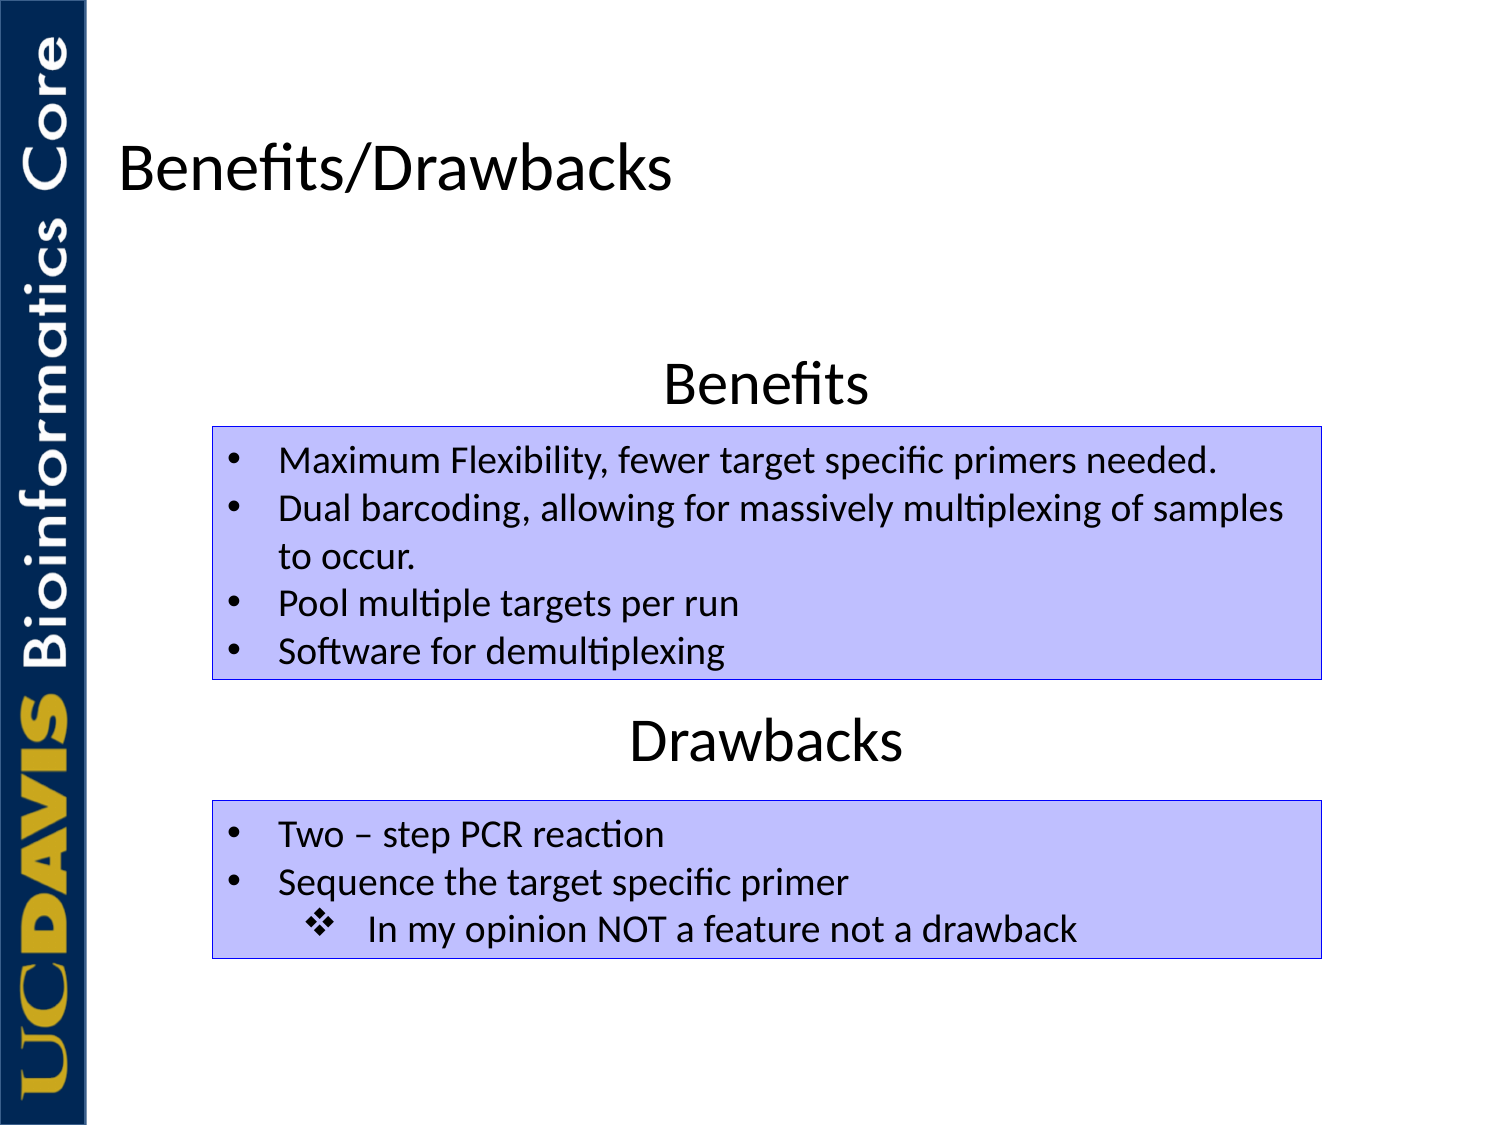

# Benefits/Drawbacks
Benefits
Maximum Flexibility, fewer target specific primers needed.
Dual barcoding, allowing for massively multiplexing of samples to occur.
Pool multiple targets per run
Software for demultiplexing
Drawbacks
Two – step PCR reaction
Sequence the target specific primer
 In my opinion NOT a feature not a drawback